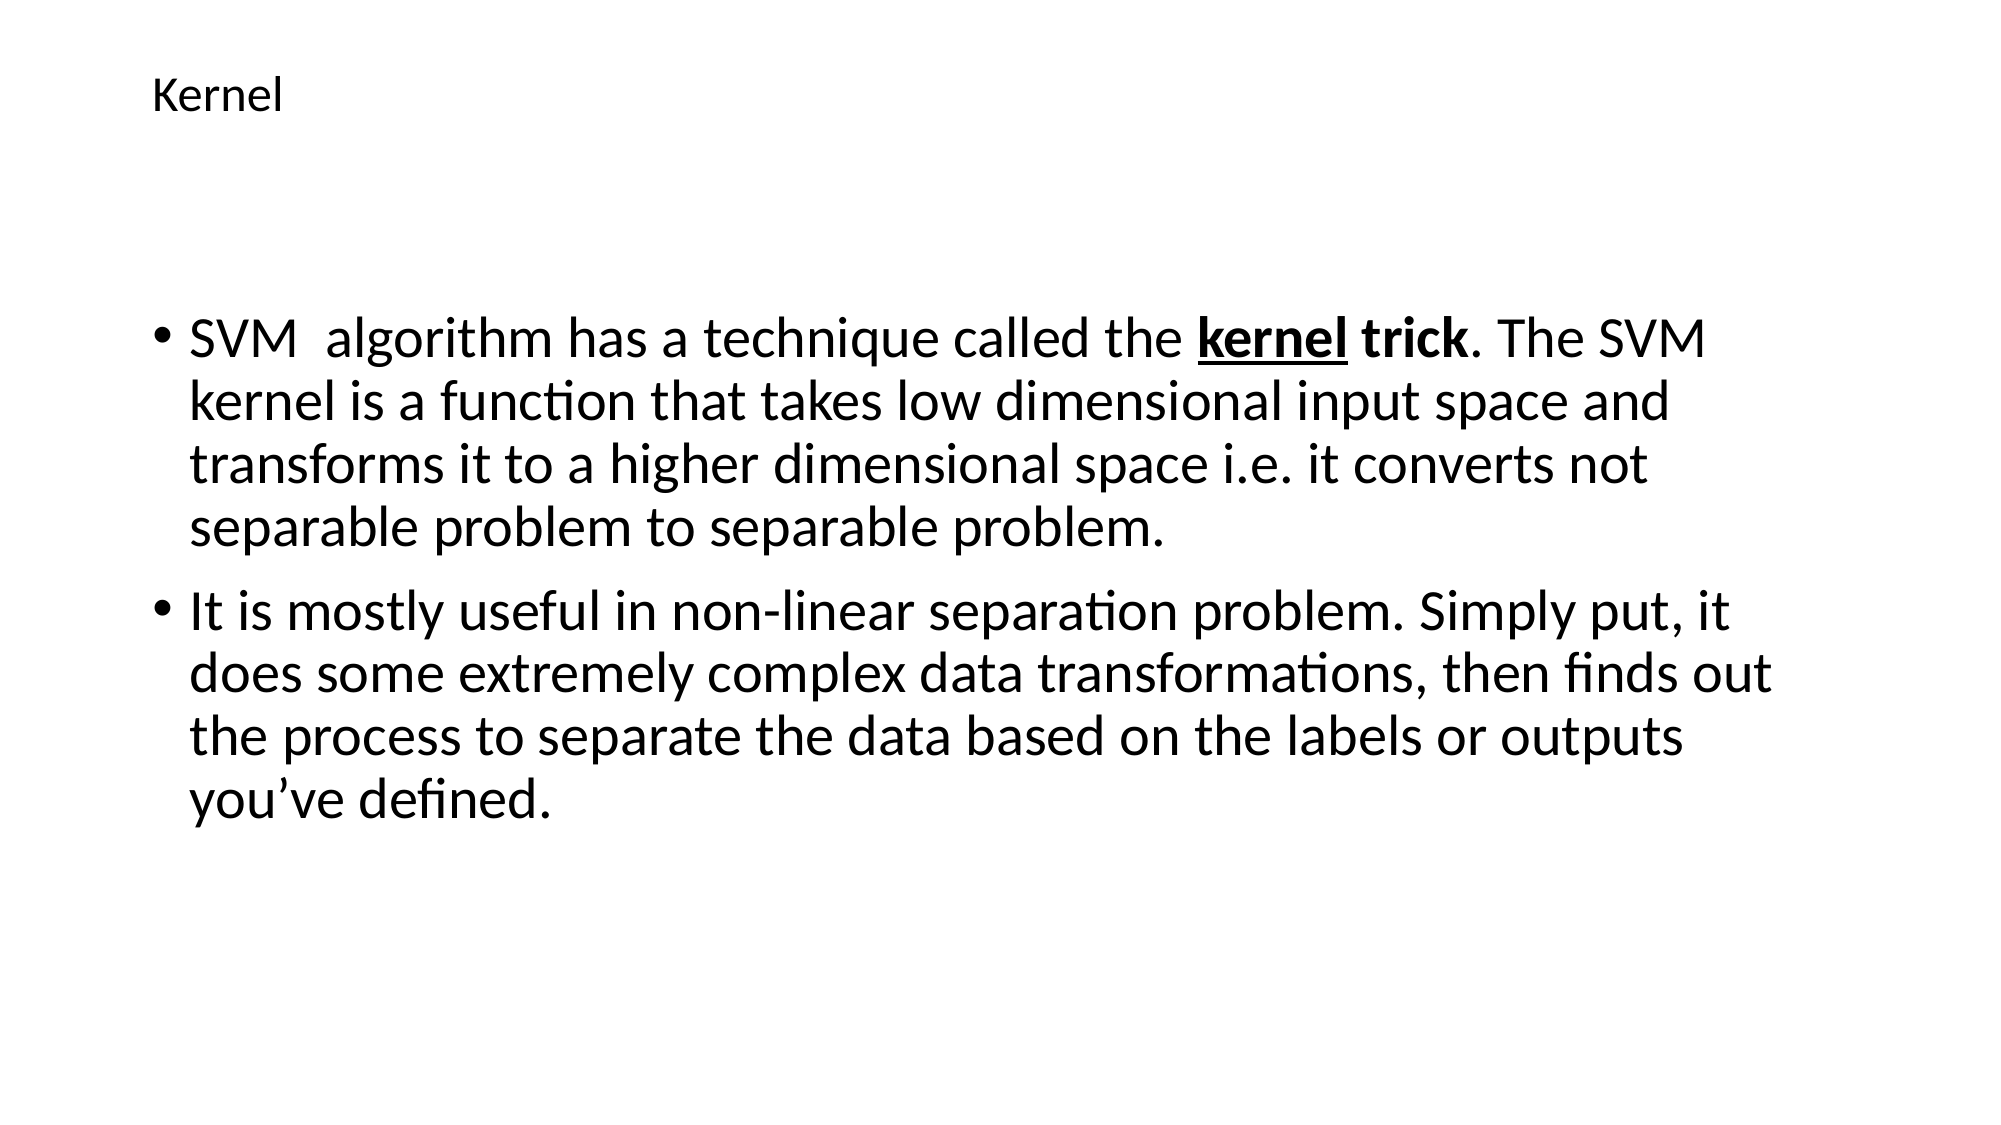

# Kernel
SVM  algorithm has a technique called the kernel trick. The SVM kernel is a function that takes low dimensional input space and transforms it to a higher dimensional space i.e. it converts not separable problem to separable problem.
It is mostly useful in non-linear separation problem. Simply put, it does some extremely complex data transformations, then finds out the process to separate the data based on the labels or outputs you’ve defined.